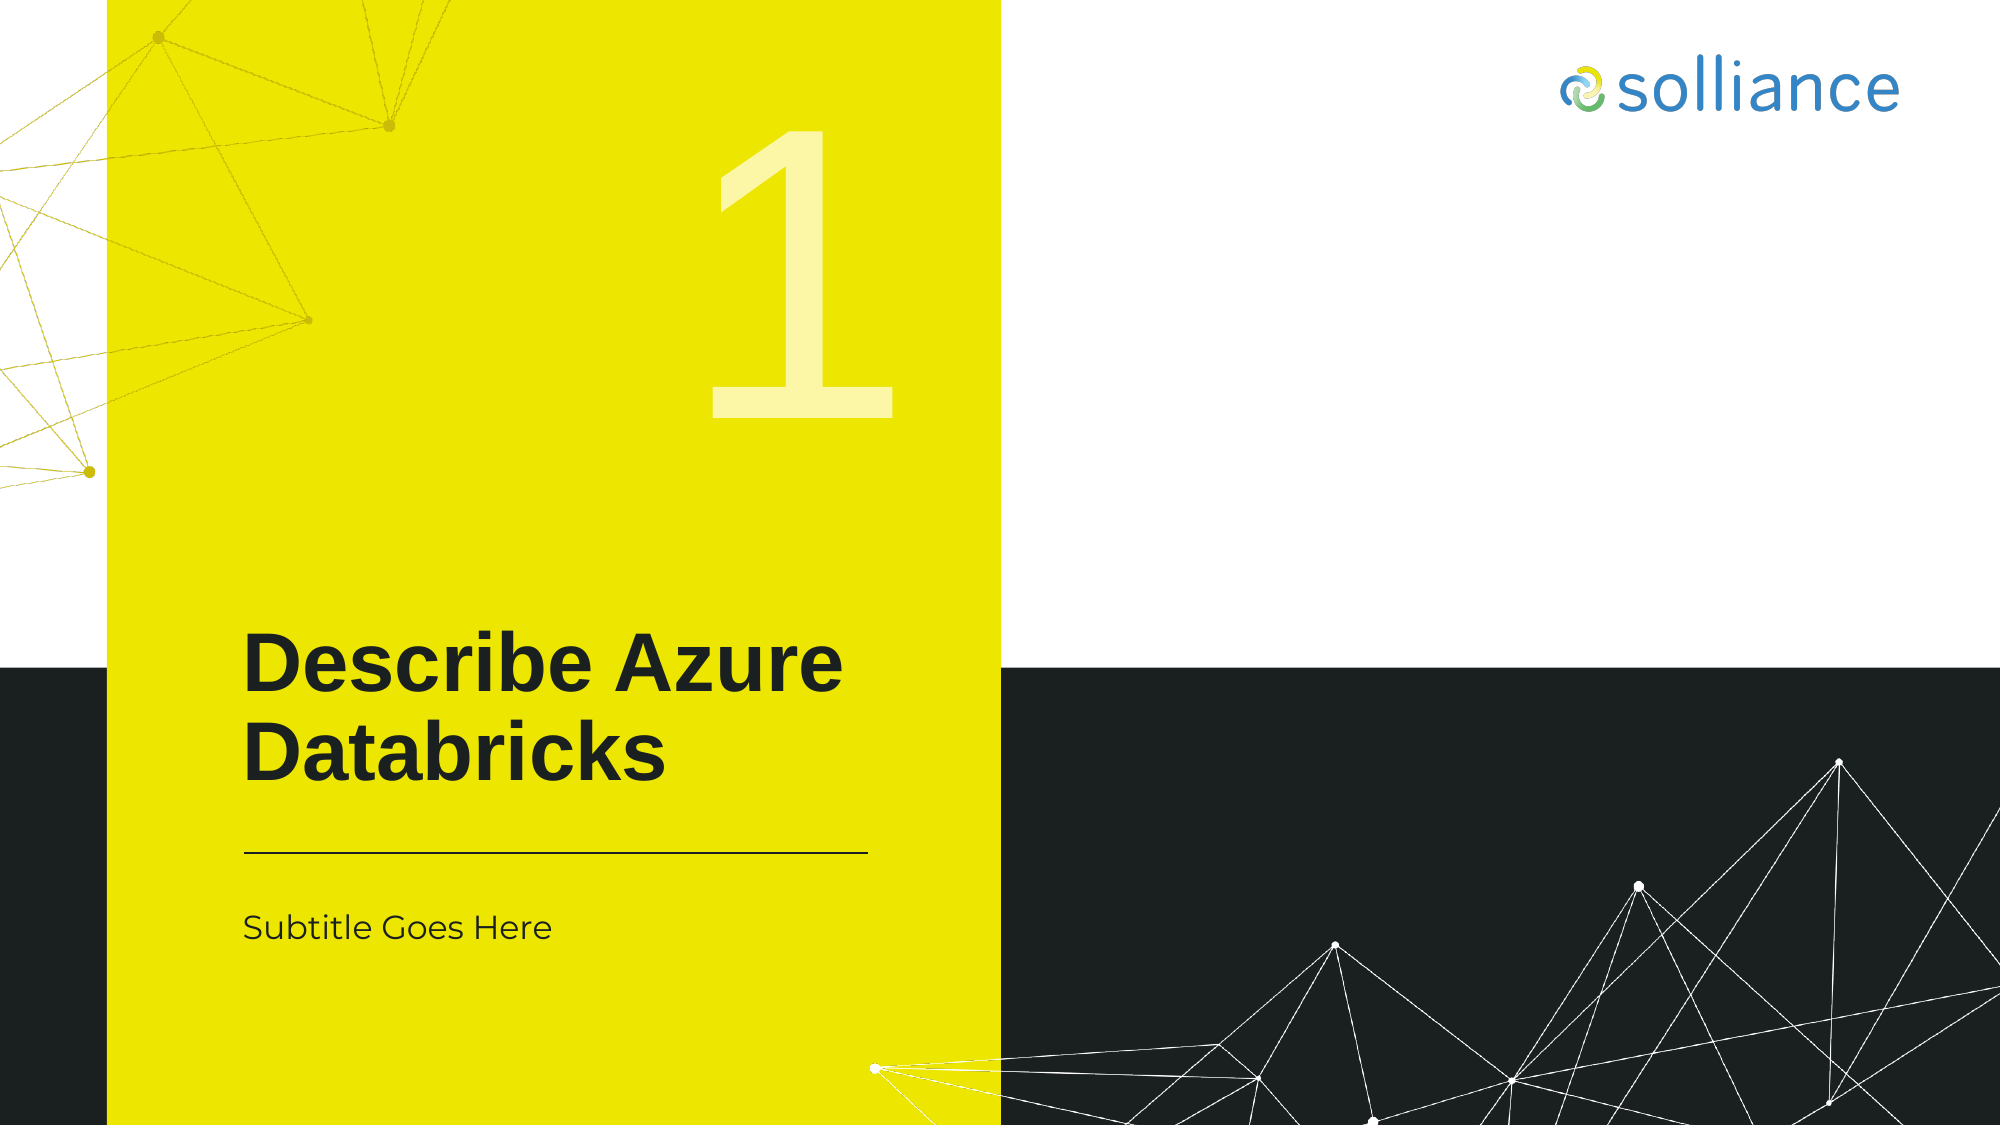

1
# Describe Azure Databricks
Subtitle Goes Here